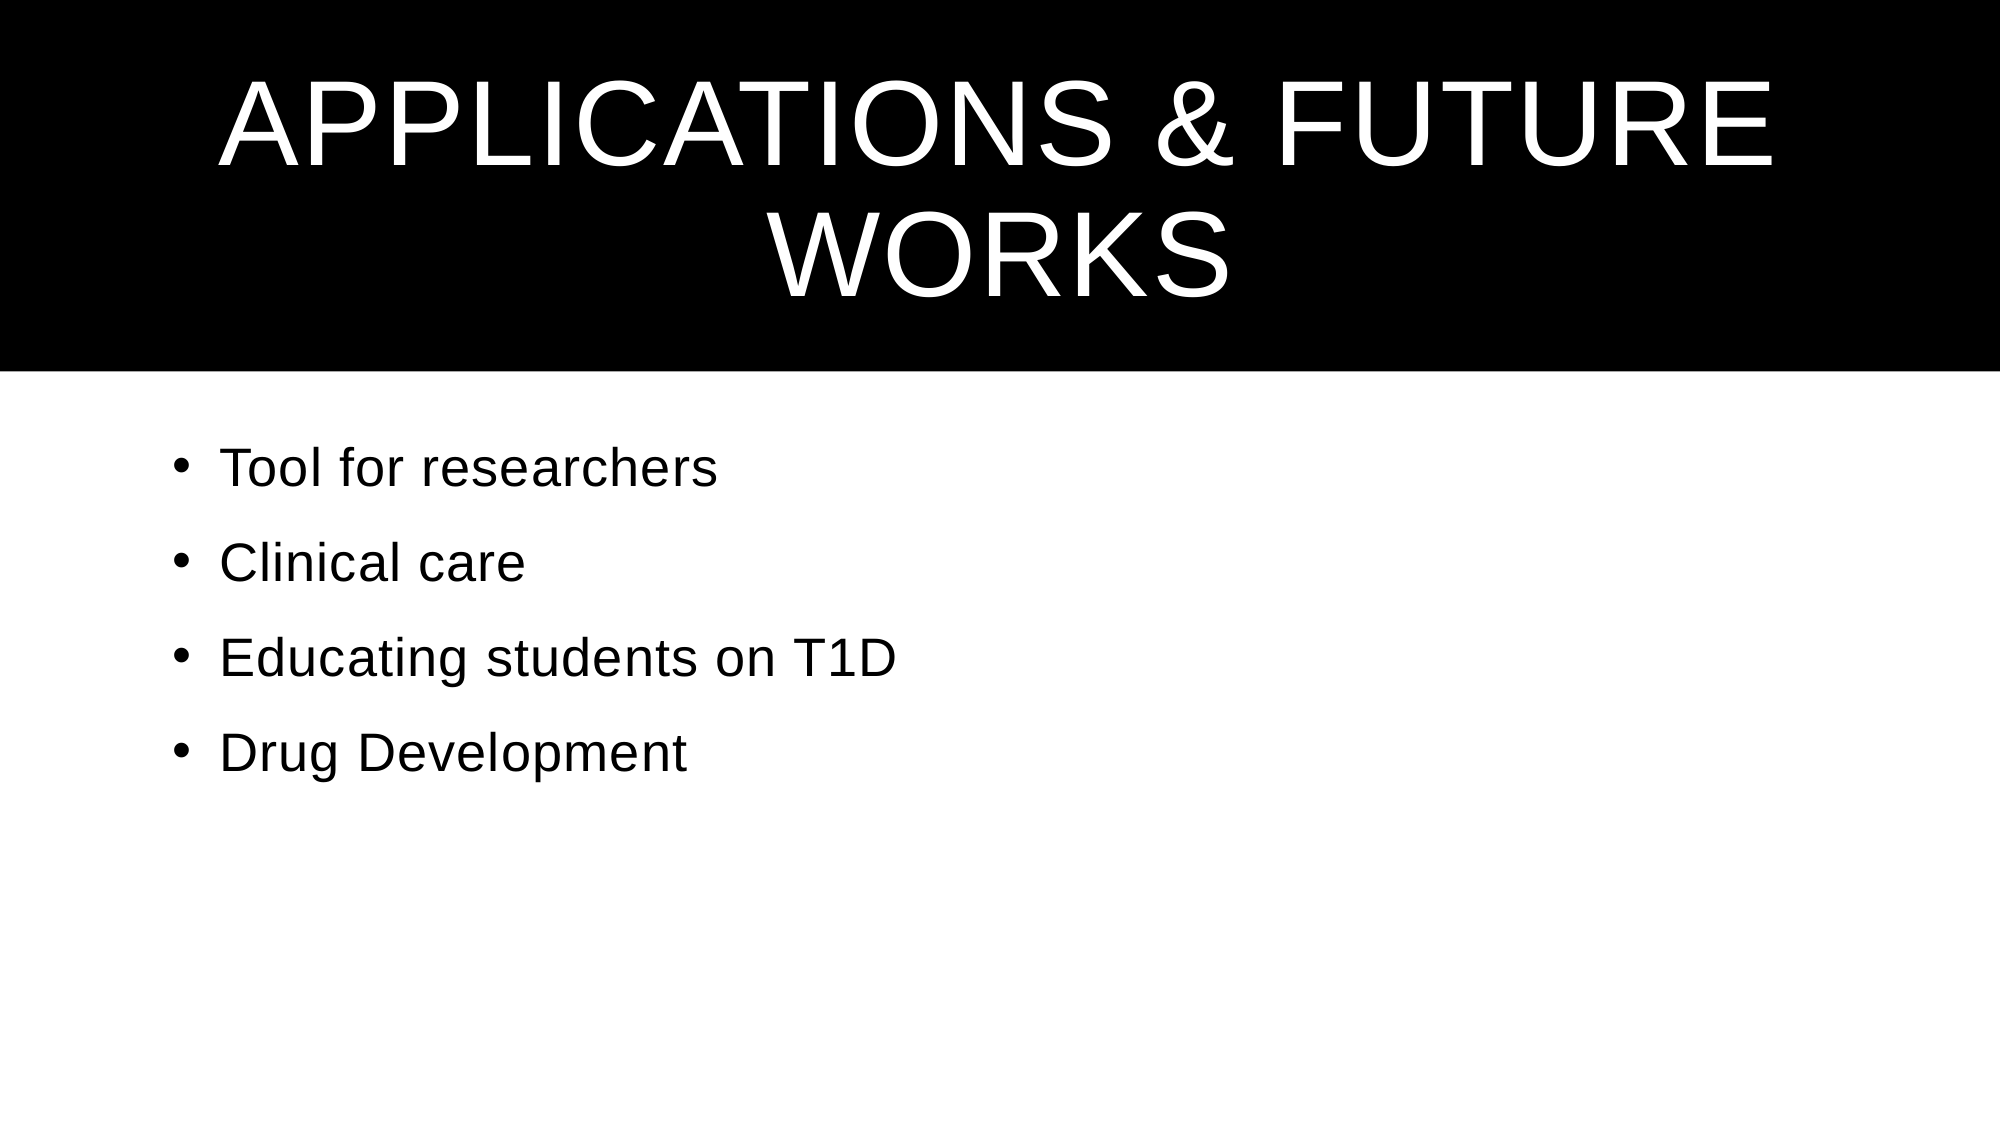

# Applications & Future works
Tool for researchers
Clinical care
Educating students on T1D
Drug Development